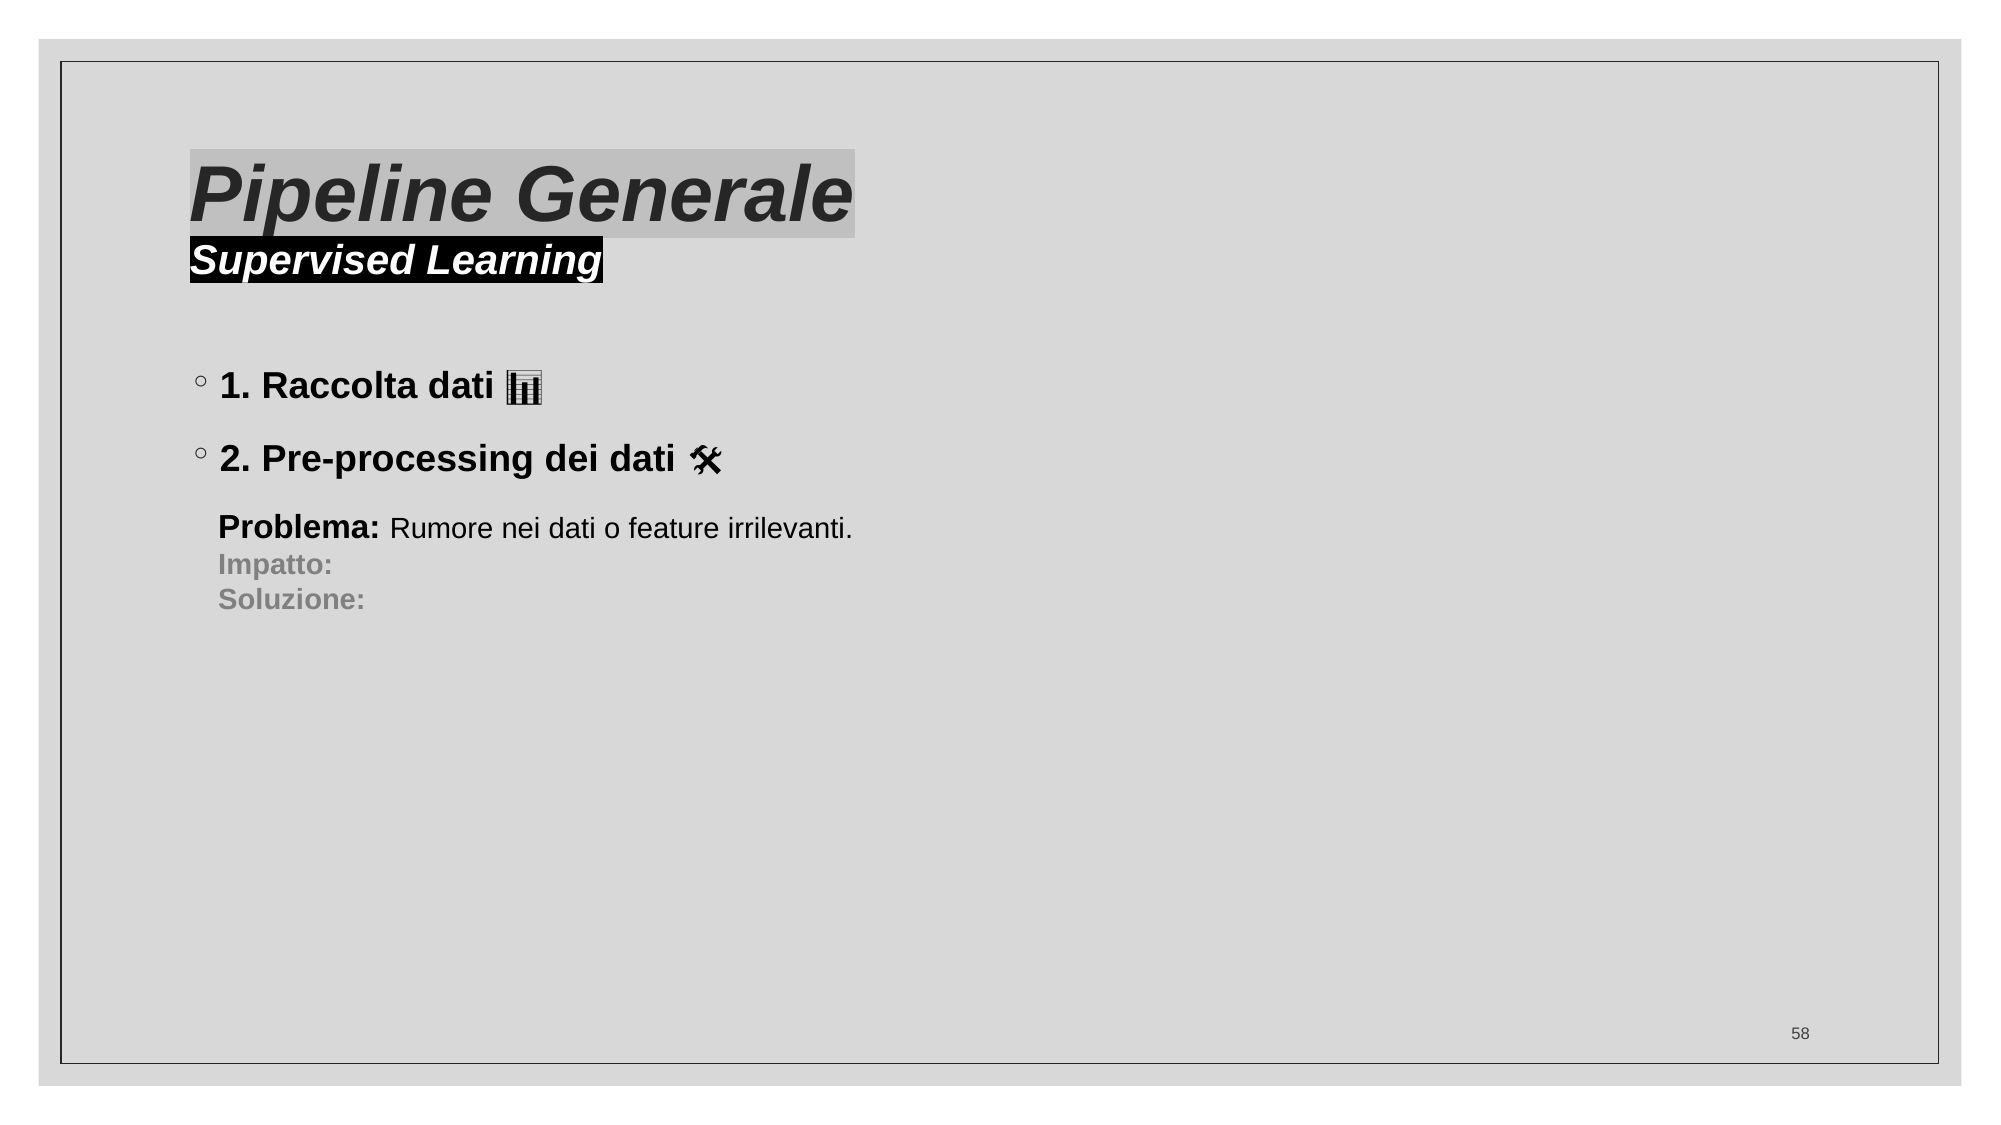

# Pipeline Generale Supervised Learning
1. Raccolta dati 📊
2. Pre-processing dei dati 🛠️

Problema: Rumore nei dati o feature irrilevanti.
Impatto:
Soluzione:
58